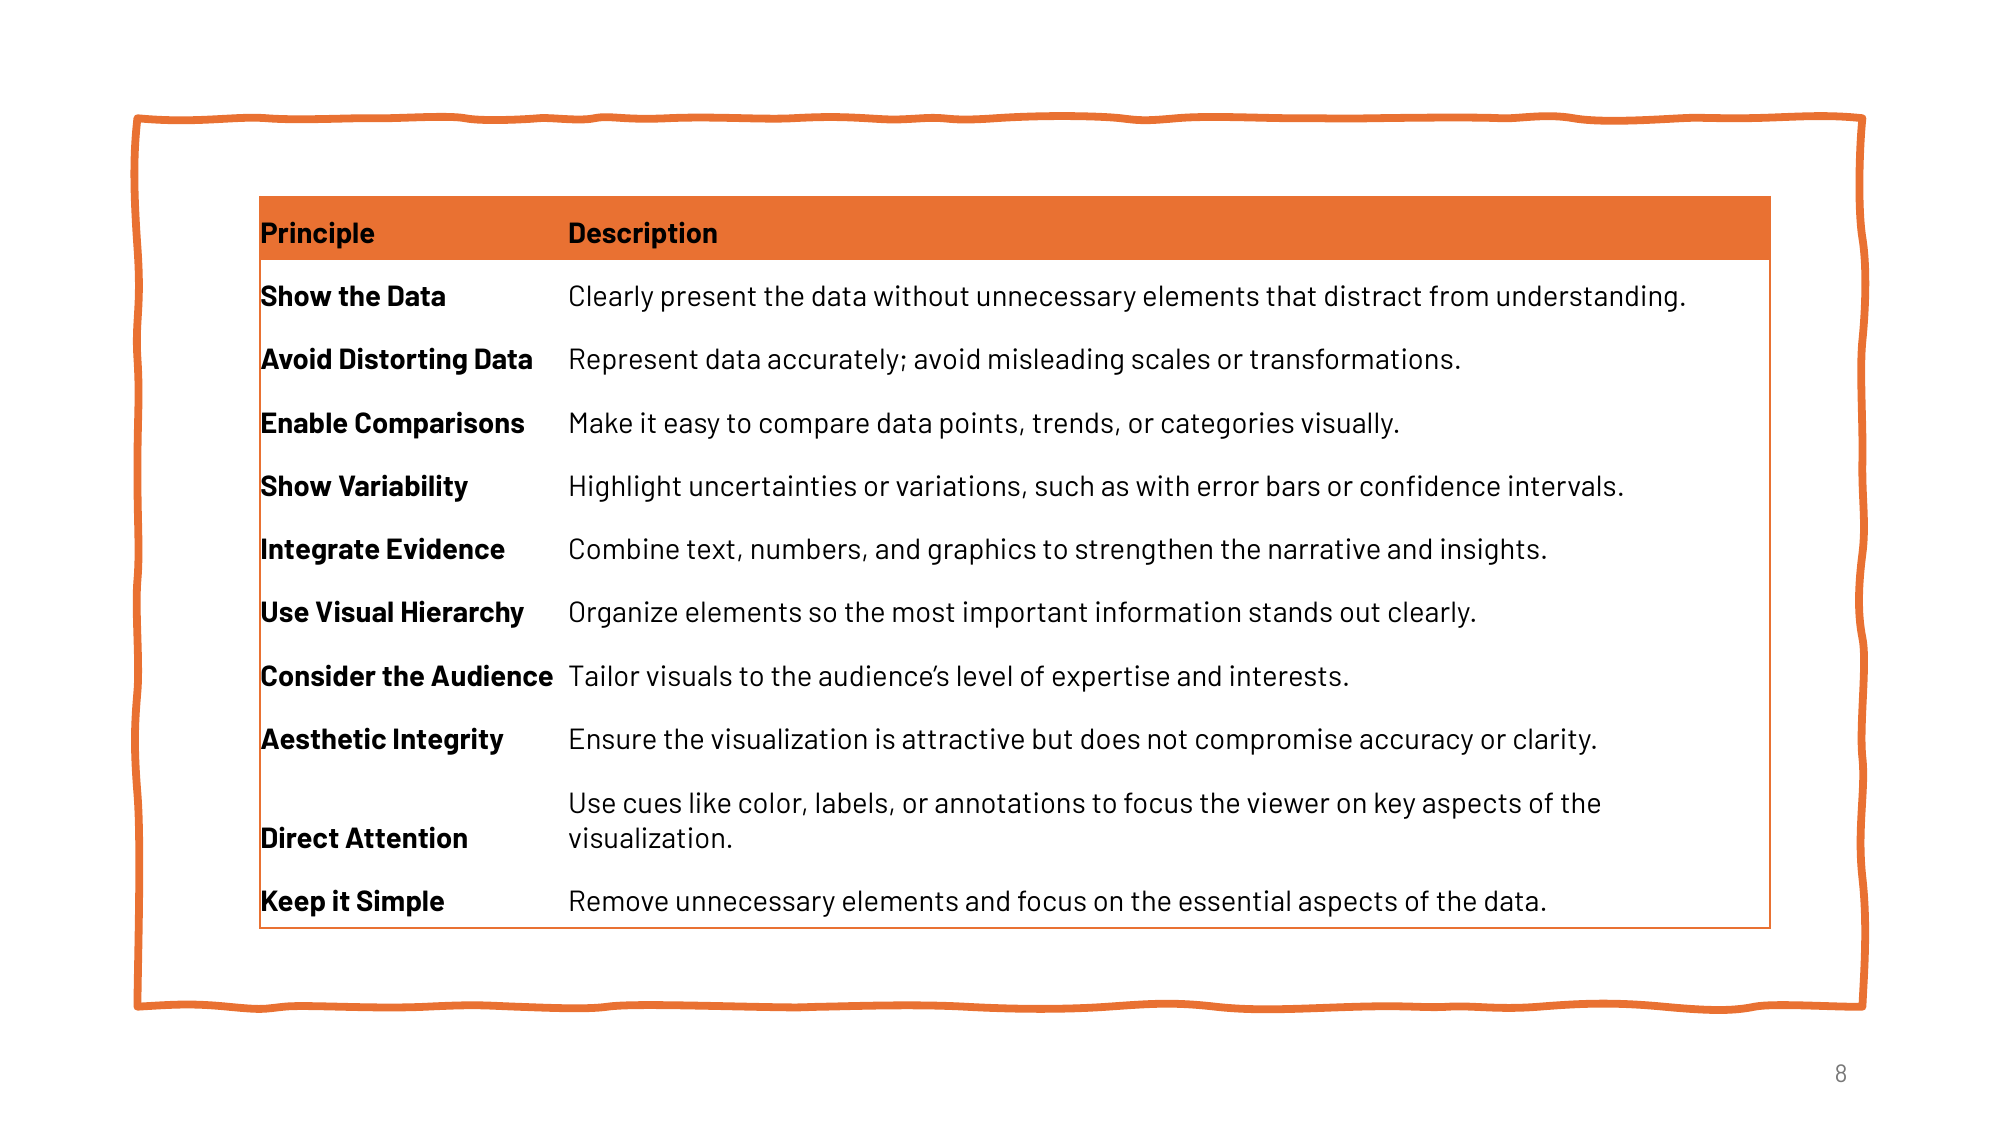

| Principle | Description |
| --- | --- |
| Show the Data | Clearly present the data without unnecessary elements that distract from understanding. |
| Avoid Distorting Data | Represent data accurately; avoid misleading scales or transformations. |
| Enable Comparisons | Make it easy to compare data points, trends, or categories visually. |
| Show Variability | Highlight uncertainties or variations, such as with error bars or confidence intervals. |
| Integrate Evidence | Combine text, numbers, and graphics to strengthen the narrative and insights. |
| Use Visual Hierarchy | Organize elements so the most important information stands out clearly. |
| Consider the Audience | Tailor visuals to the audience’s level of expertise and interests. |
| Aesthetic Integrity | Ensure the visualization is attractive but does not compromise accuracy or clarity. |
| Direct Attention | Use cues like color, labels, or annotations to focus the viewer on key aspects of the visualization. |
| Keep it Simple | Remove unnecessary elements and focus on the essential aspects of the data. |

8